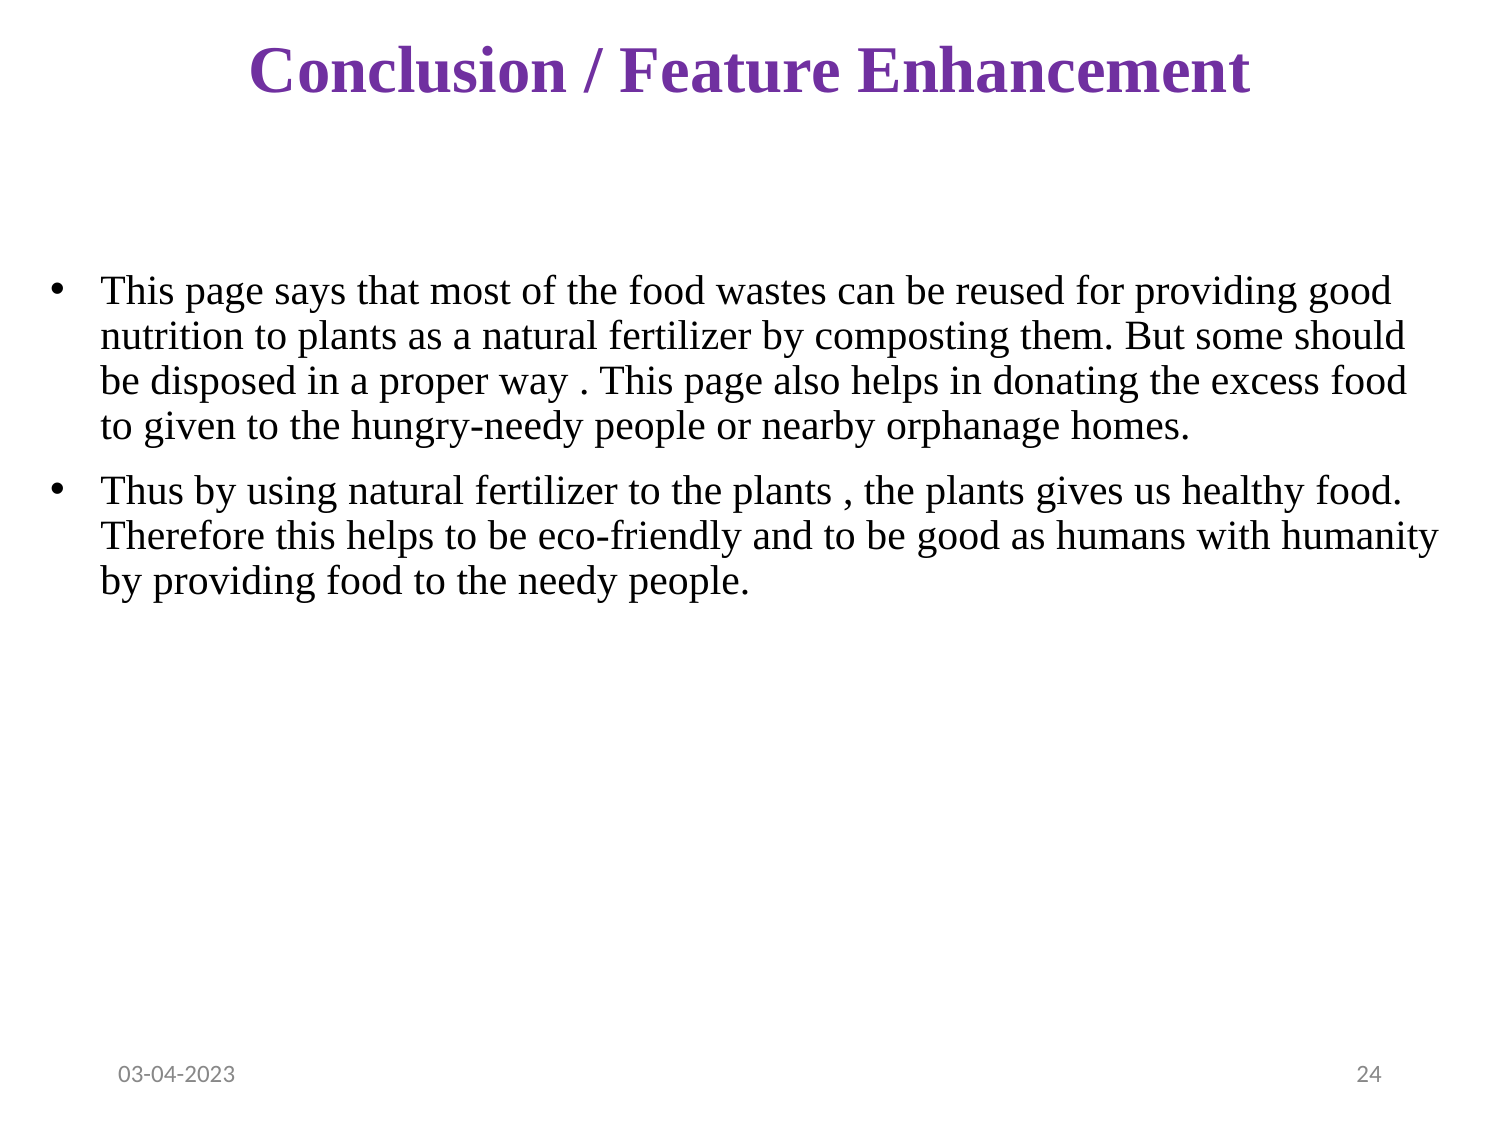

# Conclusion / Feature Enhancement
This page says that most of the food wastes can be reused for providing good nutrition to plants as a natural fertilizer by composting them. But some should be disposed in a proper way . This page also helps in donating the excess food to given to the hungry-needy people or nearby orphanage homes.
Thus by using natural fertilizer to the plants , the plants gives us healthy food. Therefore this helps to be eco-friendly and to be good as humans with humanity by providing food to the needy people.

03-04-2023
24